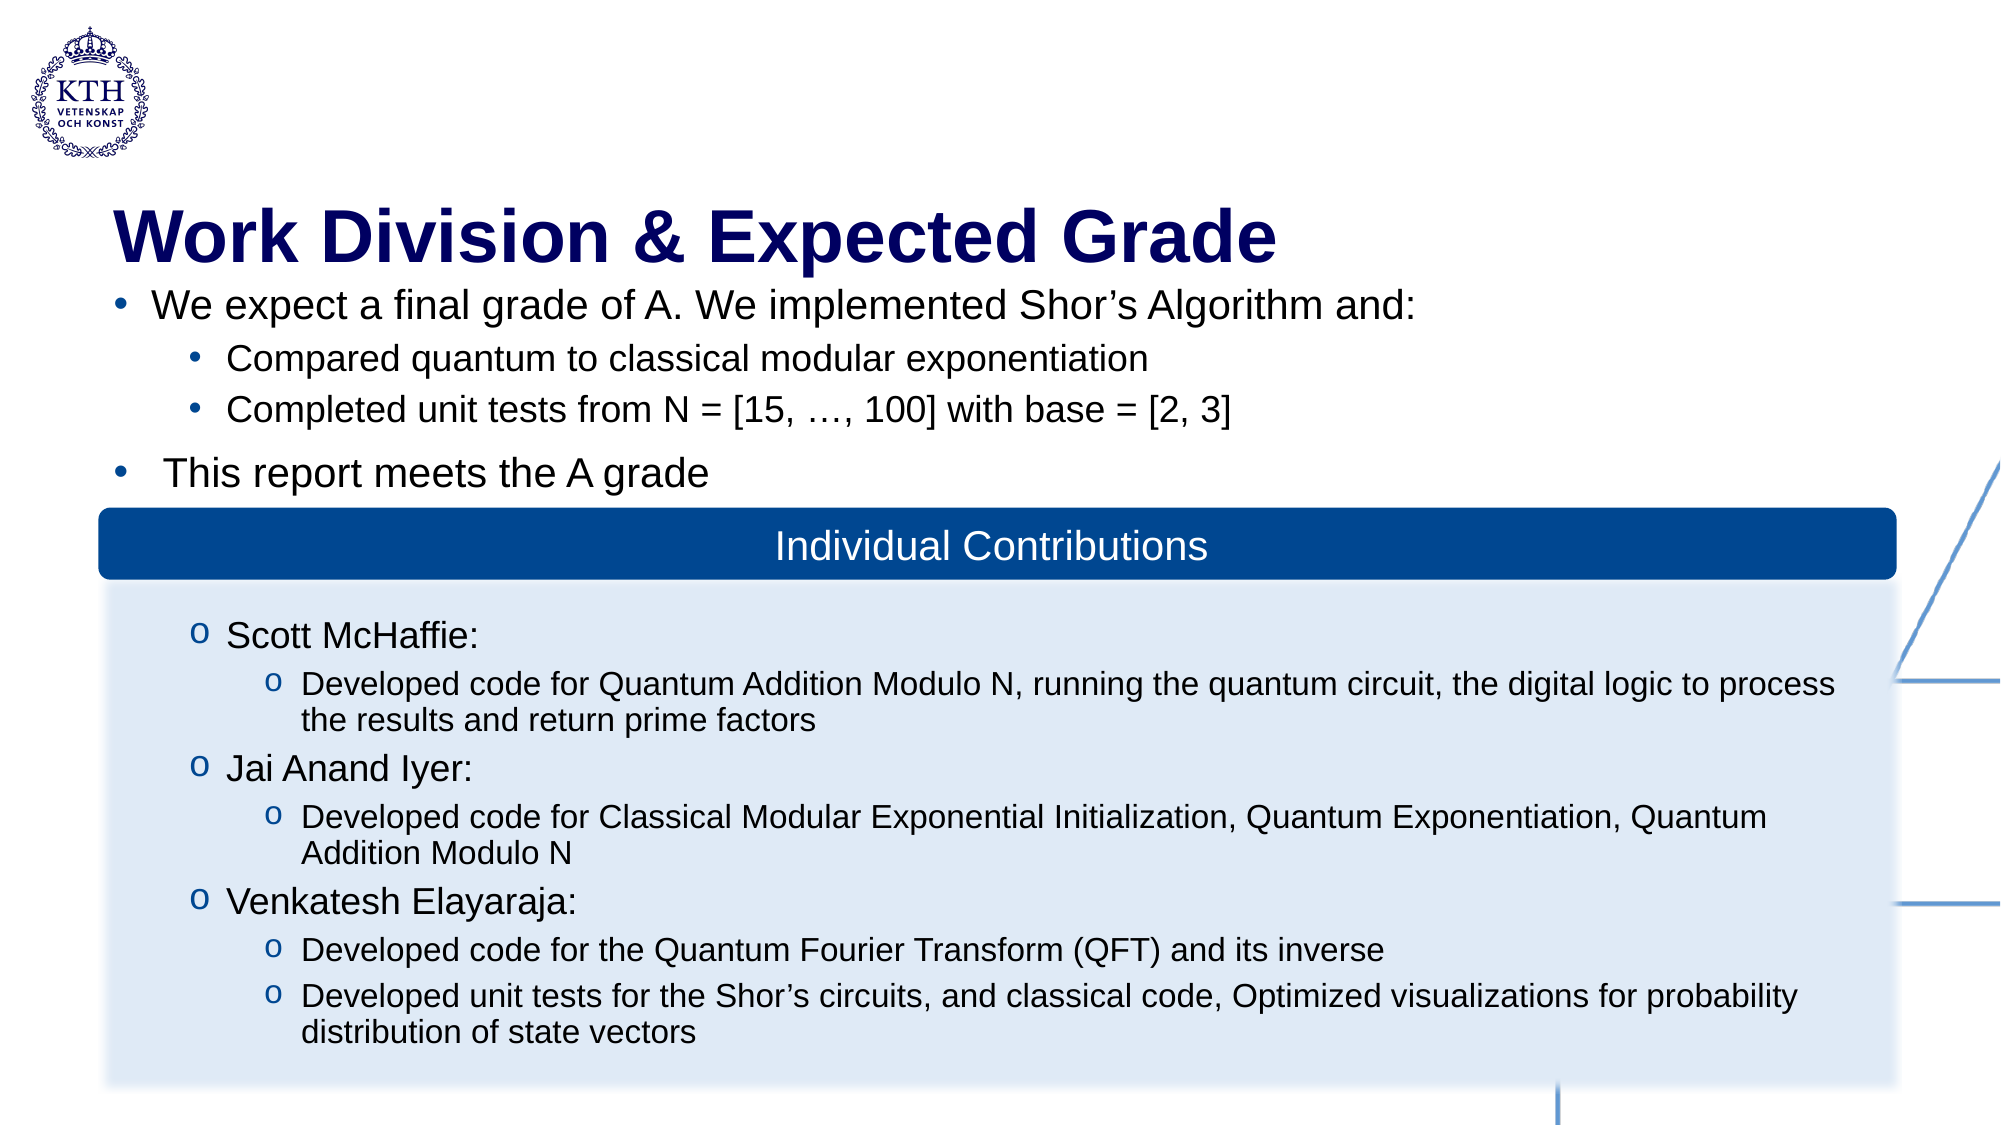

# Work Division & Expected Grade
We expect a final grade of A. We implemented Shor’s Algorithm and:
Compared quantum to classical modular exponentiation
Completed unit tests from N = [15, …, 100] with base = [2, 3]
 This report meets the A grade
Individual Contributions
Scott McHaffie:
Developed code for Quantum Addition Modulo N, running the quantum circuit, the digital logic to process the results and return prime factors
Jai Anand Iyer:
Developed code for Classical Modular Exponential Initialization, Quantum Exponentiation, Quantum Addition Modulo N
Venkatesh Elayaraja:
Developed code for the Quantum Fourier Transform (QFT) and its inverse
Developed unit tests for the Shor’s circuits, and classical code, Optimized visualizations for probability distribution of state vectors
26